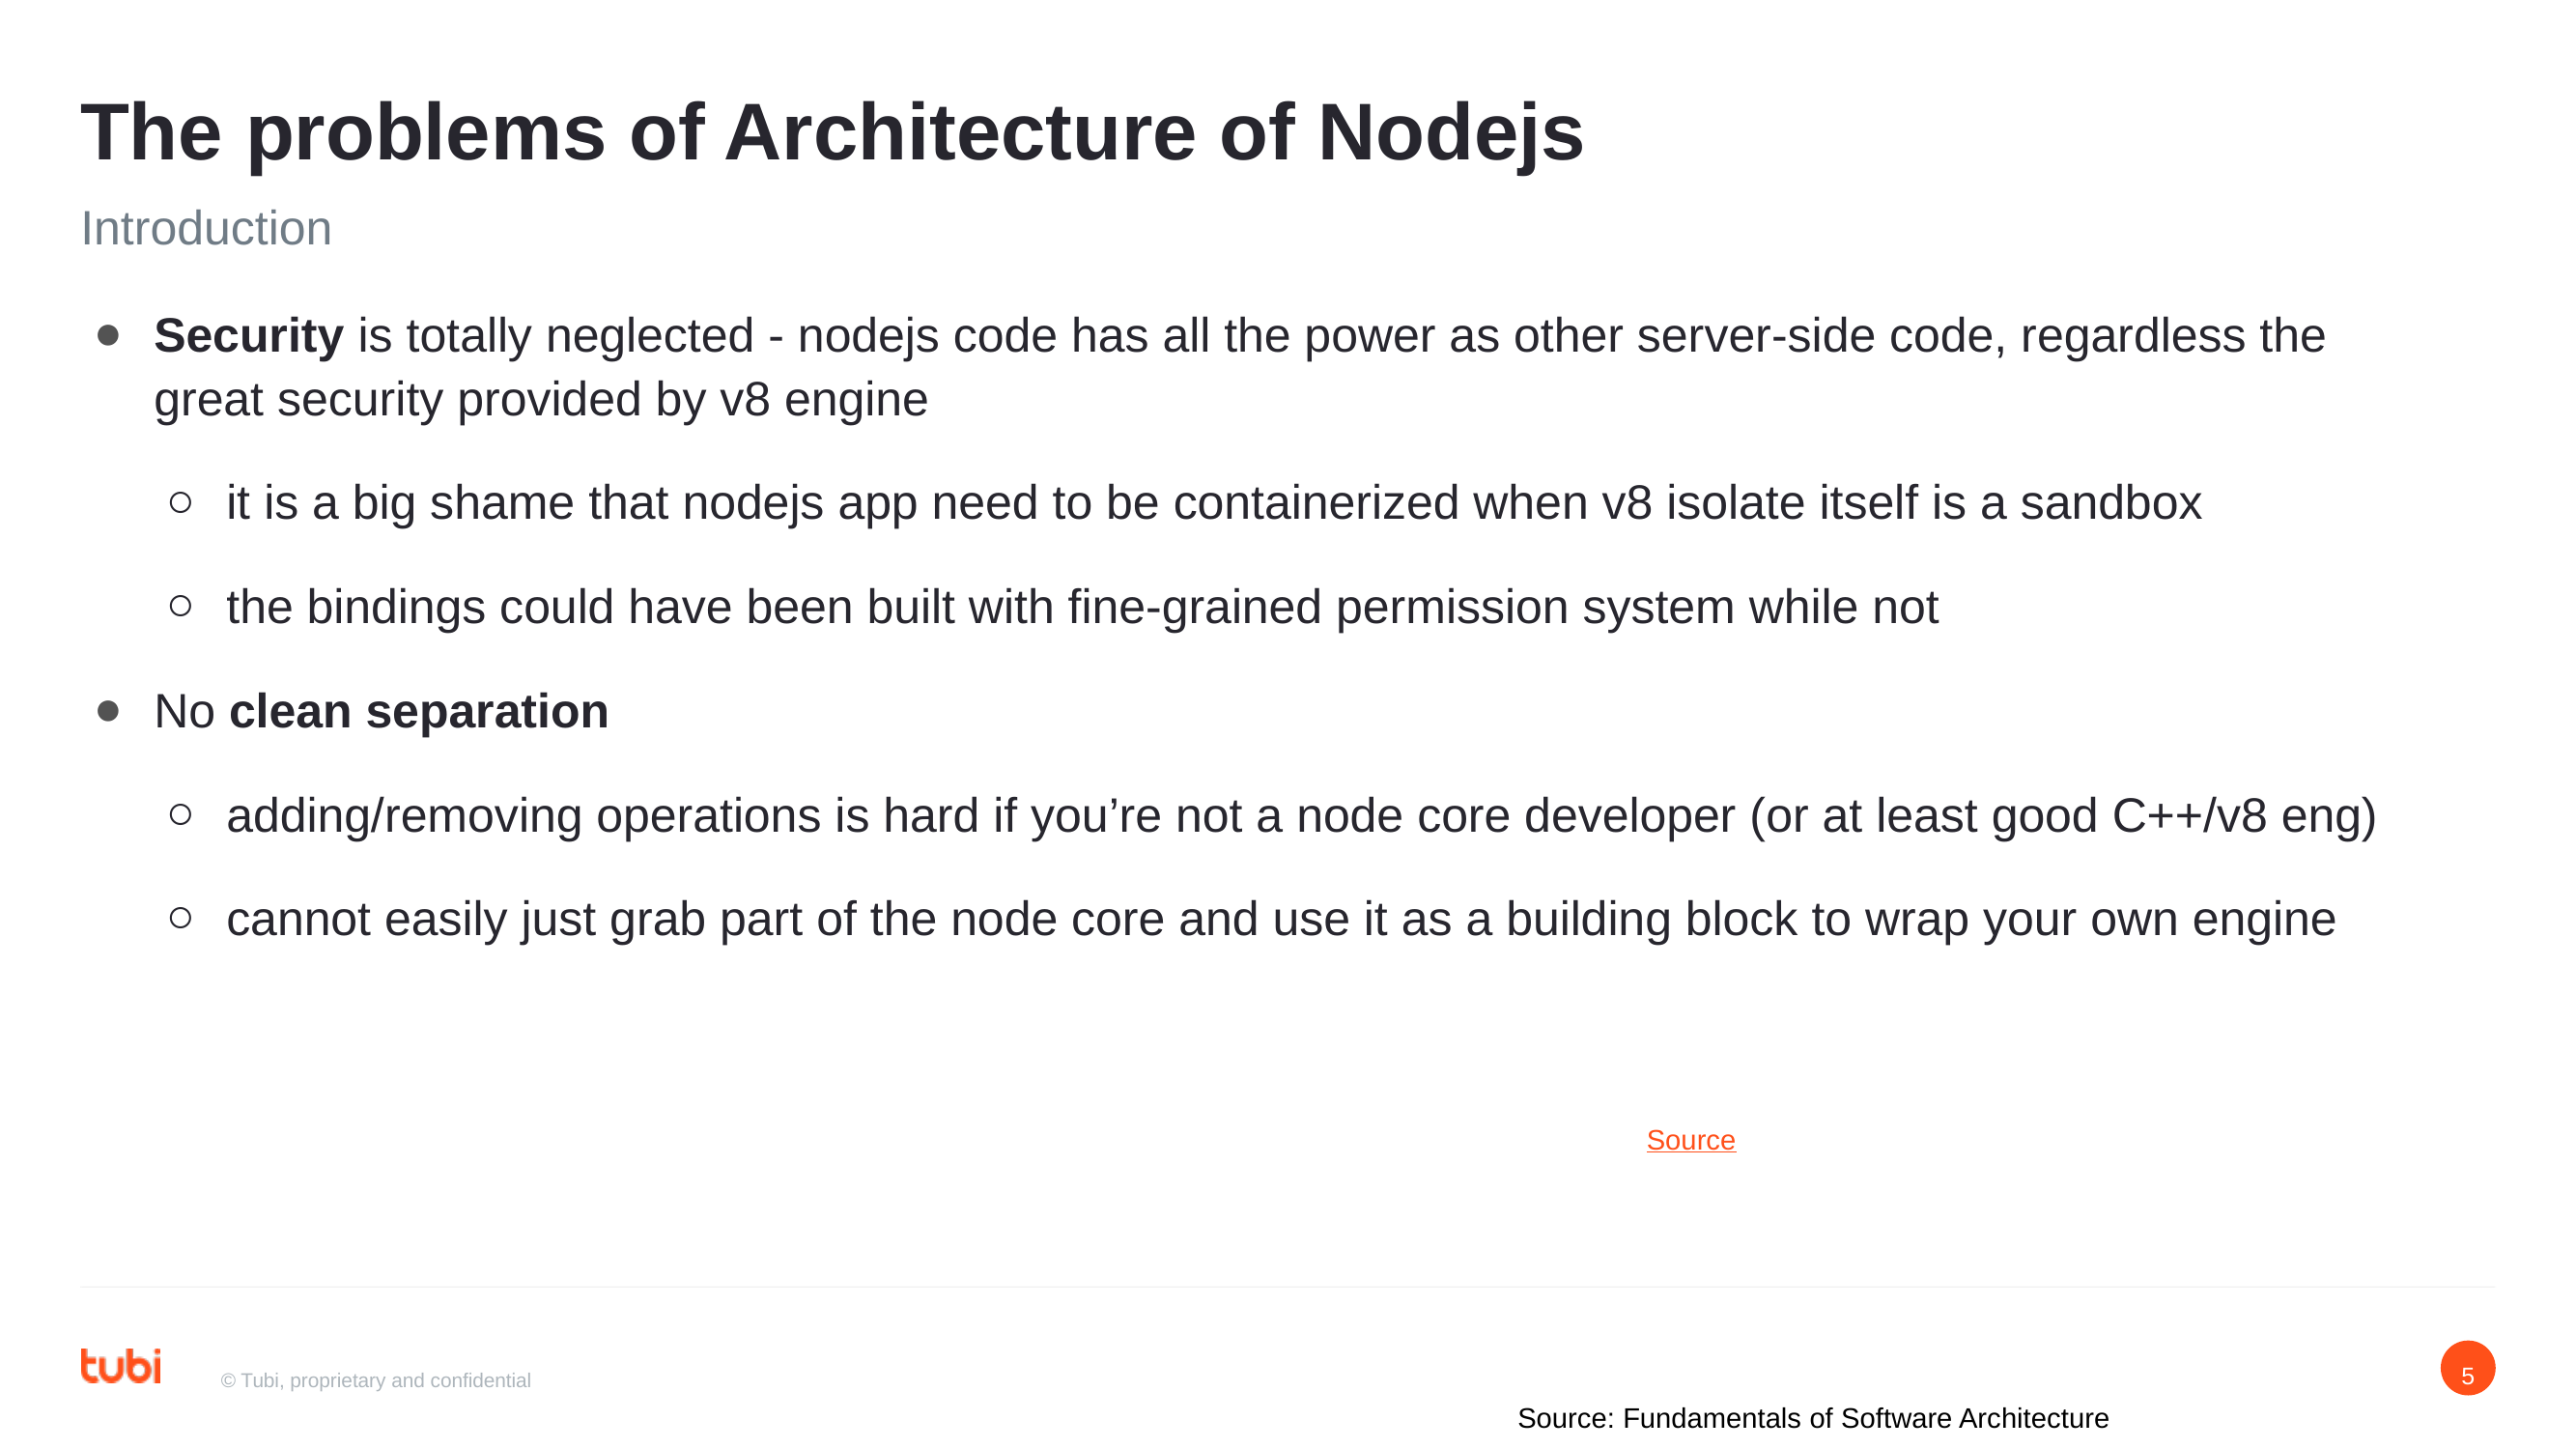

The problems of Architecture of Nodejs
Introduction
Security is totally neglected - nodejs code has all the power as other server-side code, regardless the great security provided by v8 engine
it is a big shame that nodejs app need to be containerized when v8 isolate itself is a sandbox
the bindings could have been built with fine-grained permission system while not
No clean separation
adding/removing operations is hard if you’re not a node core developer (or at least good C++/v8 eng)
cannot easily just grab part of the node core and use it as a building block to wrap your own engine
Source
5
Source: Fundamentals of Software Architecture